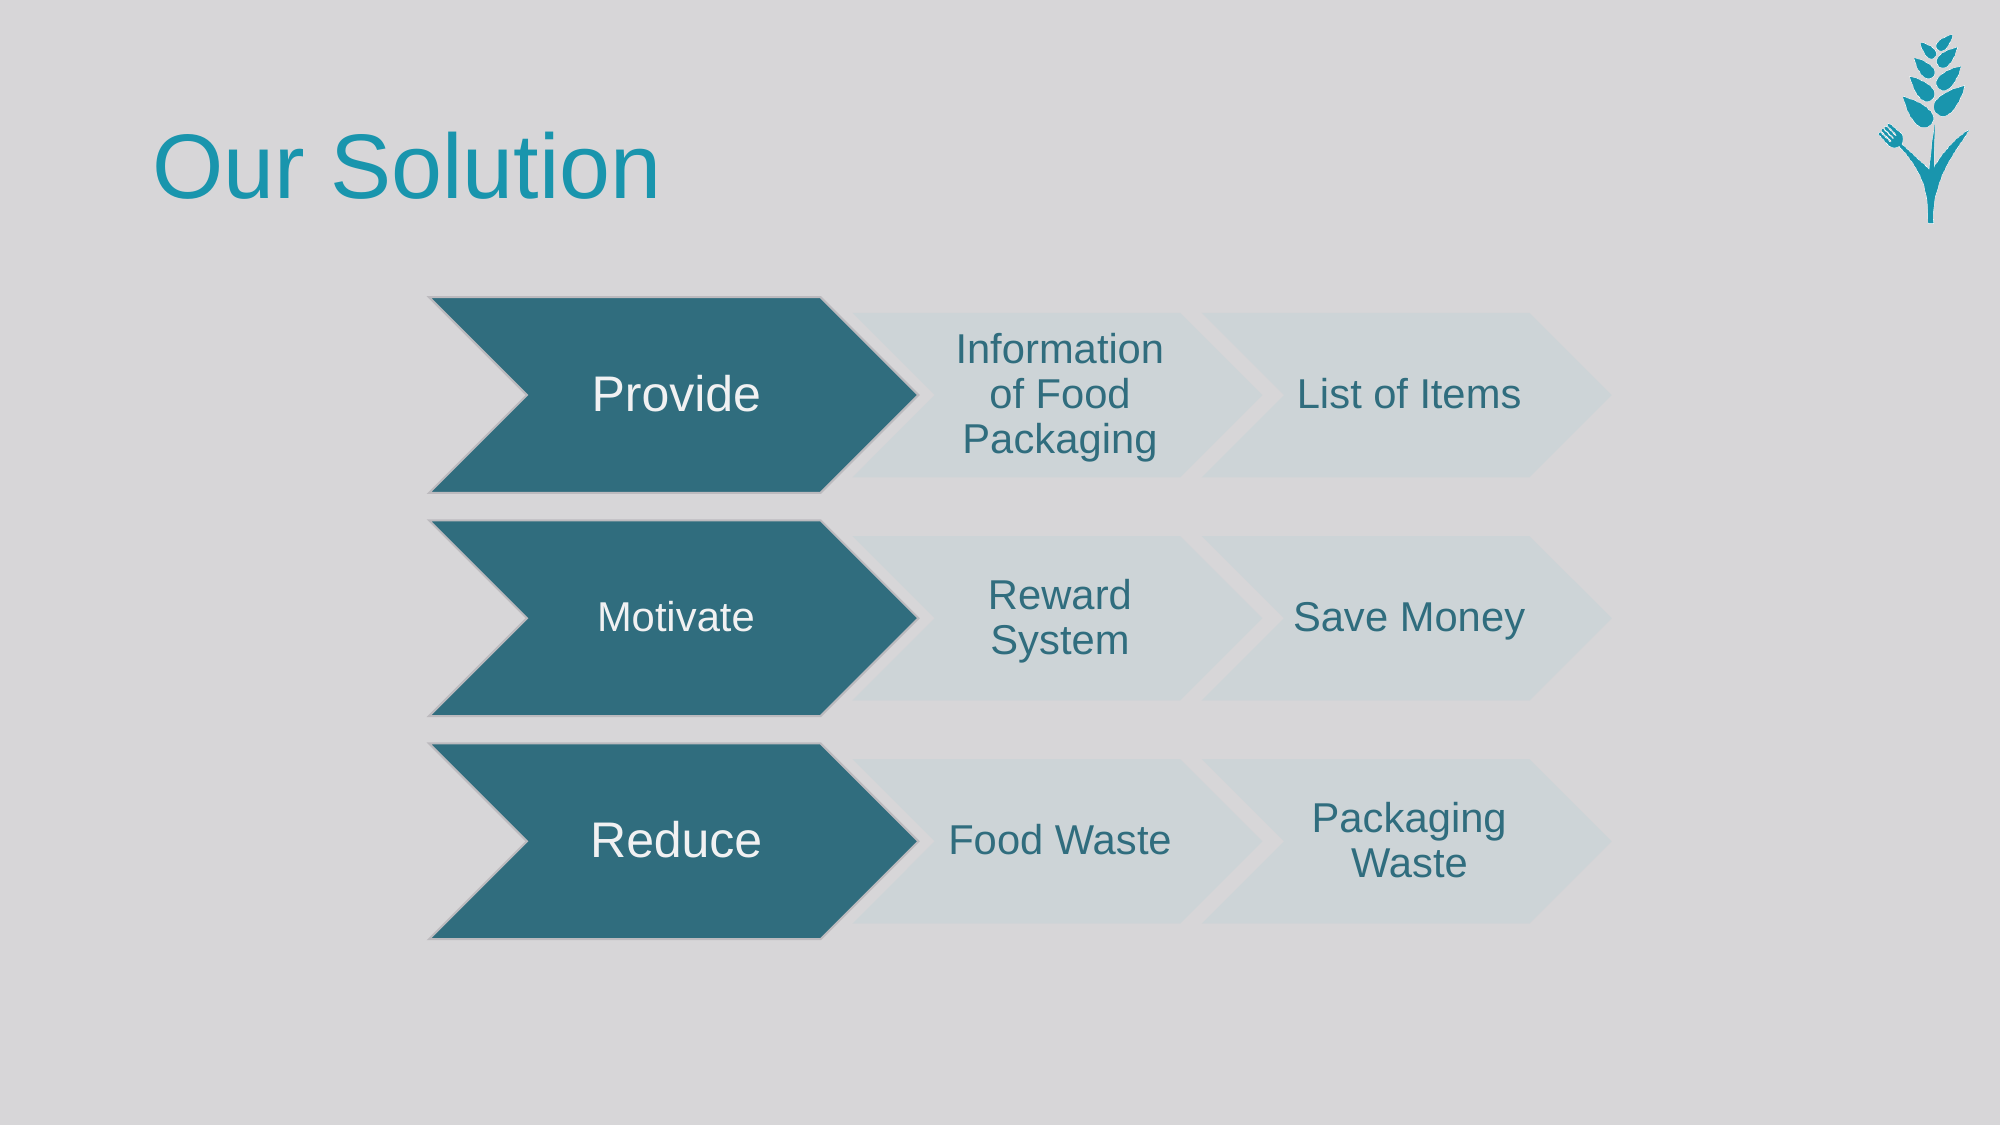

# Our Solution
Provide
Information of Food Packaging
List of Items
Motivate
Reward System
Save Money
Reduce
Food Waste
Packaging Waste